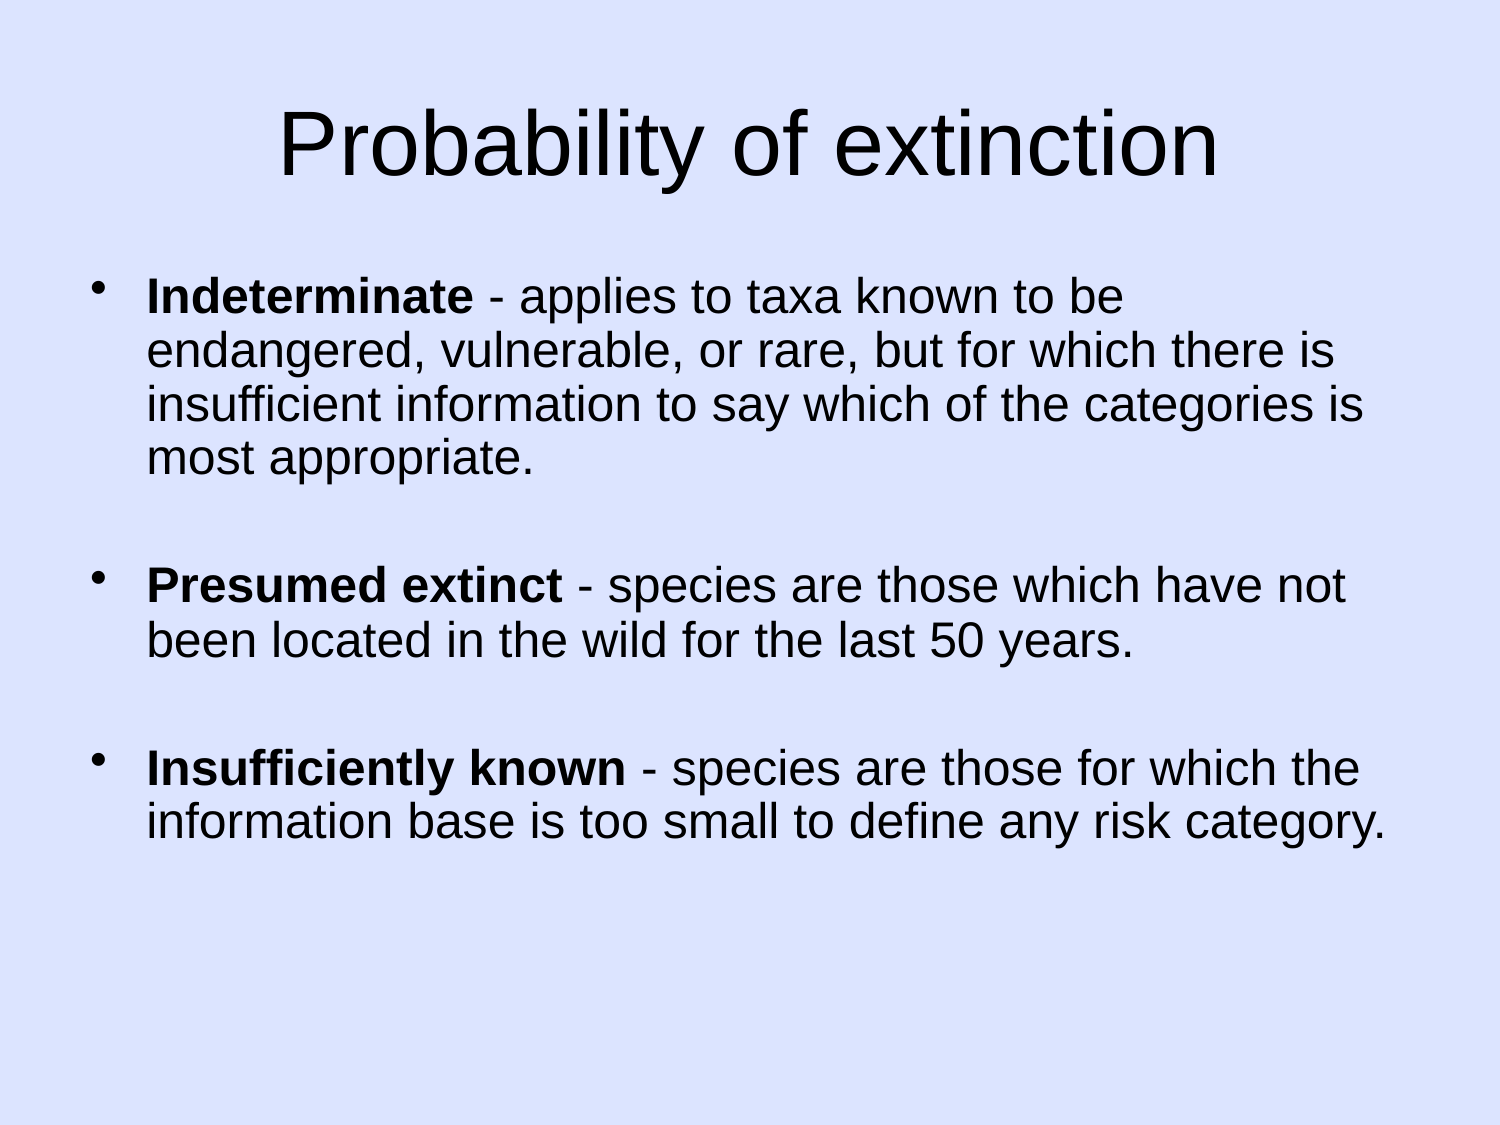

# Probability of extinction
Indeterminate - applies to taxa known to be endangered, vulnerable, or rare, but for which there is insufficient information to say which of the categories is most appropriate.

Presumed extinct - species are those which have not been located in the wild for the last 50 years.

Insufficiently known - species are those for which the information base is too small to define any risk category.